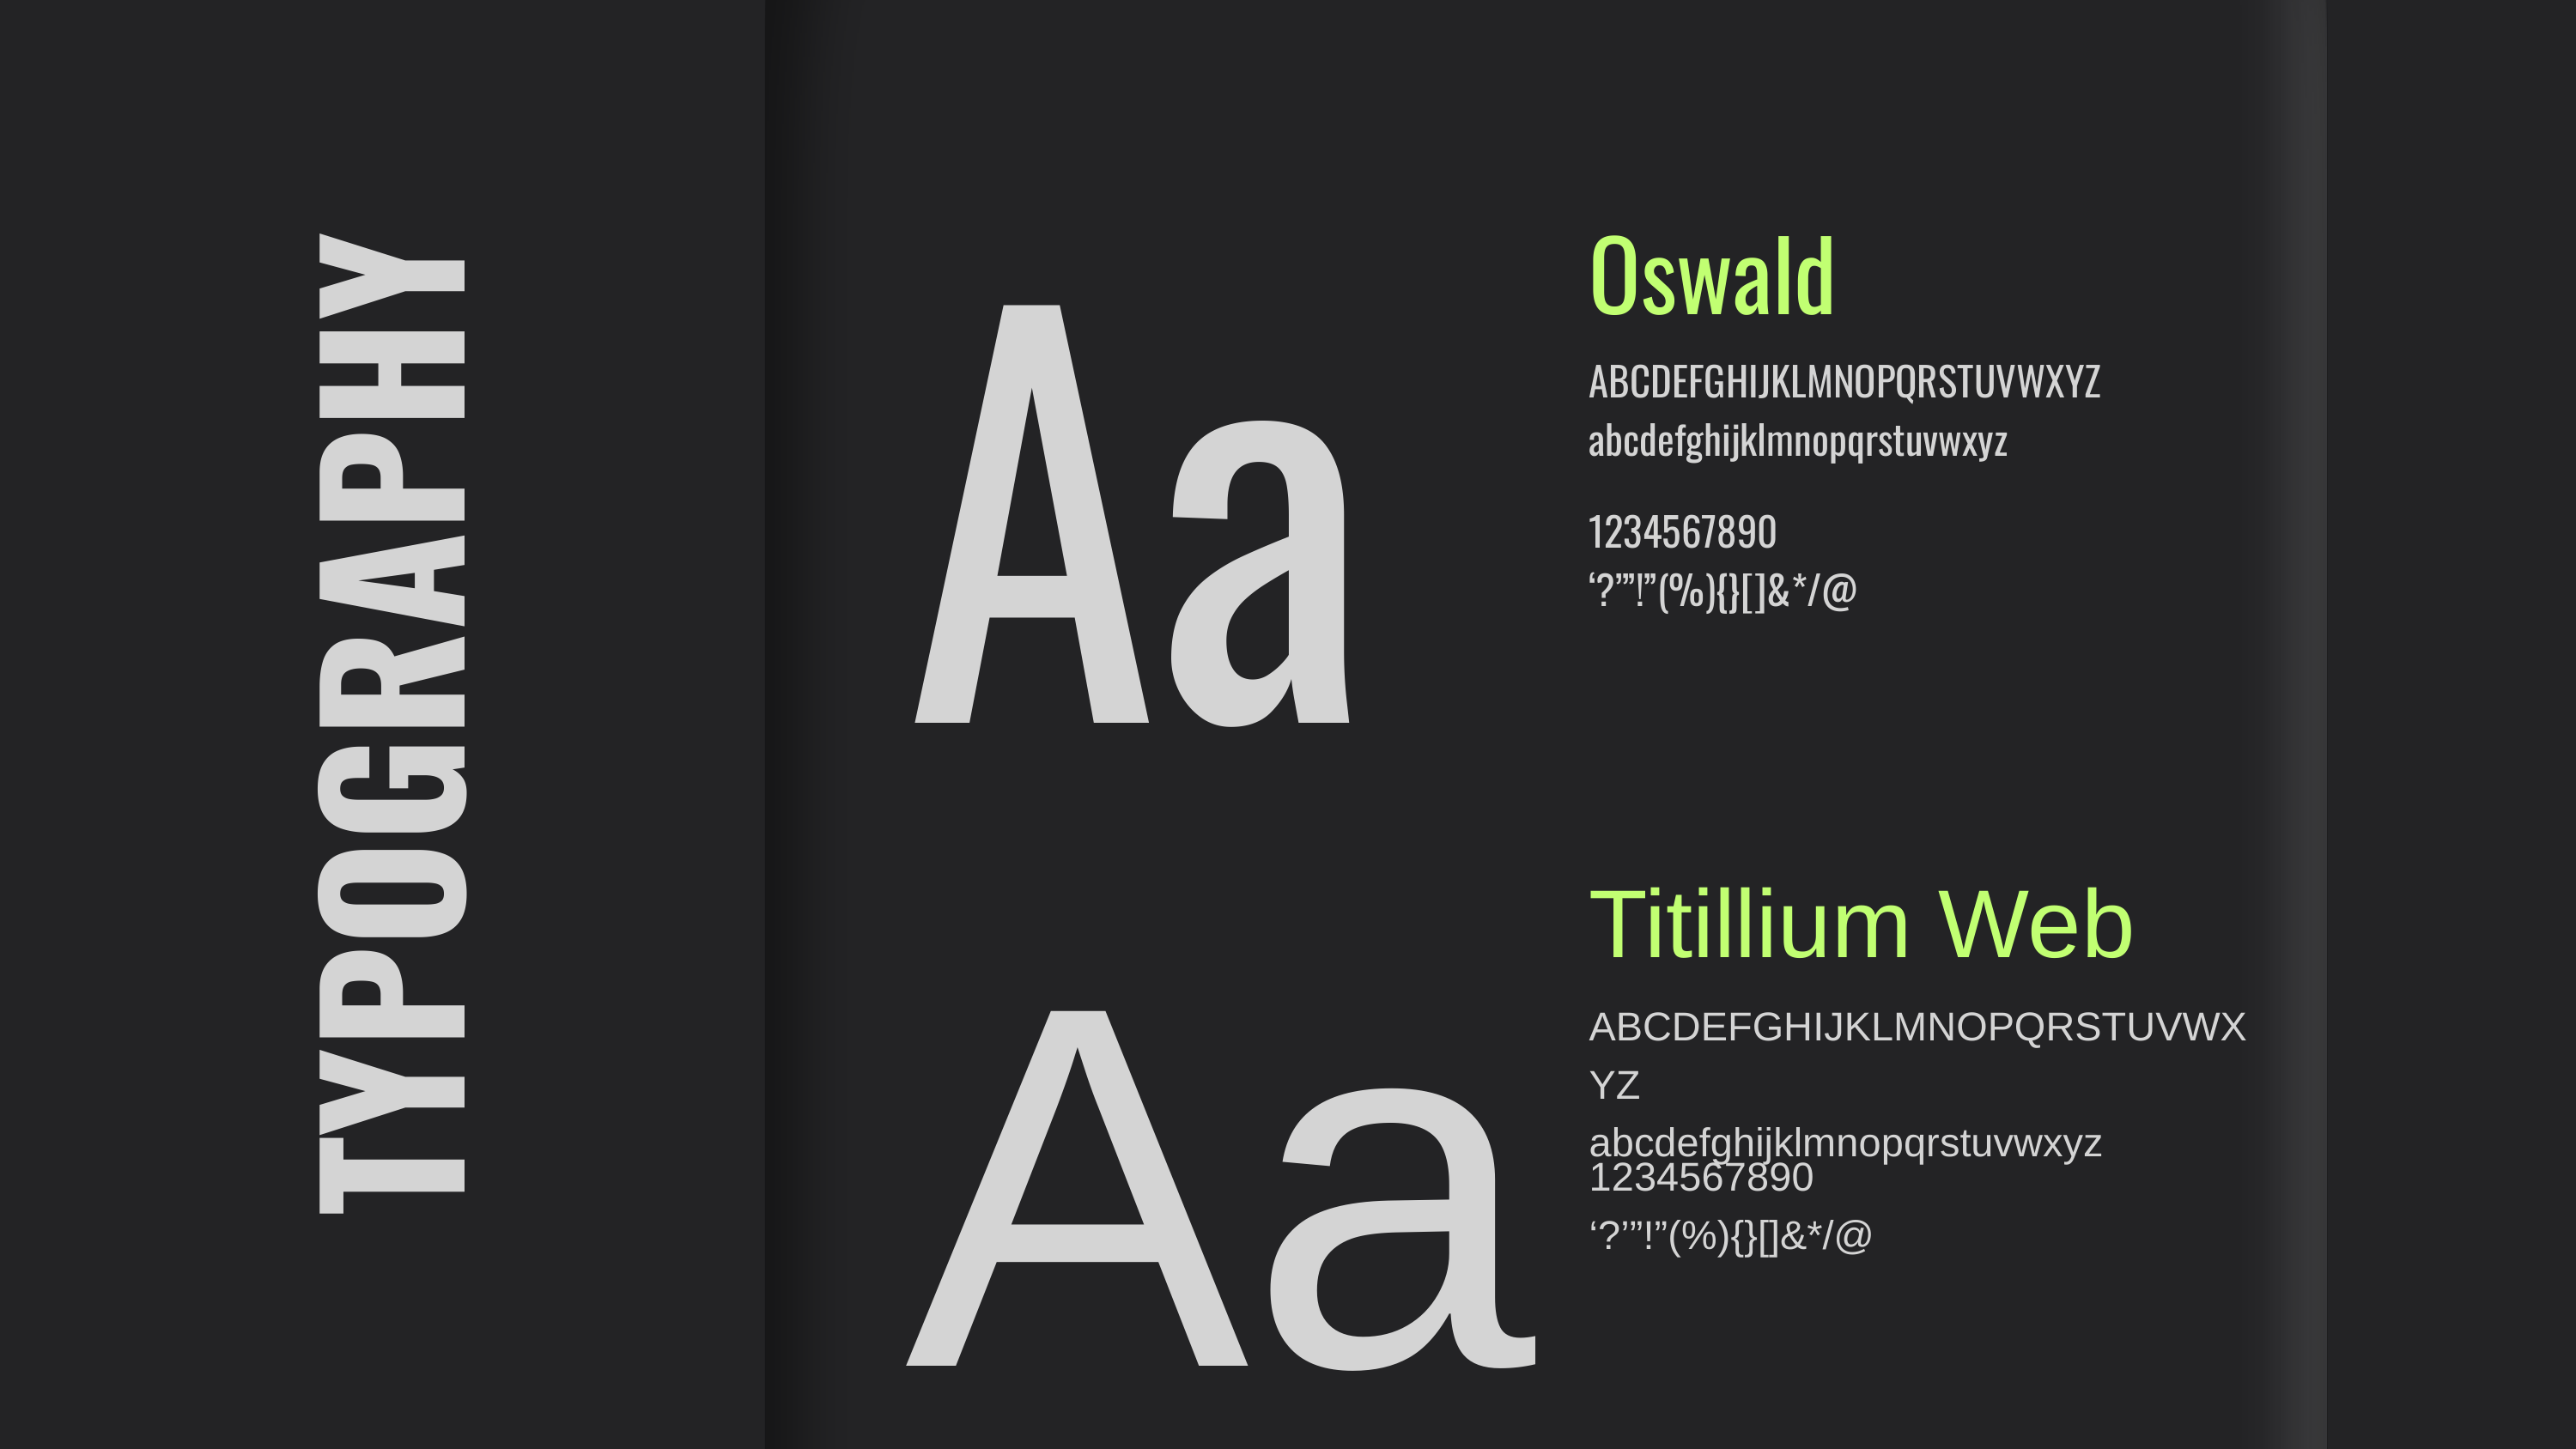

Aa

Oswald
ABCDEFGHIJKLMNOPQRSTUVWXYZ
abcdefghijklmnopqrstuvwxyz
1234567890
‘?’”!”(%){}[]&*/@
TYPOGRAPHY
Aa
Titillium Web
ABCDEFGHIJKLMNOPQRSTUVWXYZ
abcdefghijklmnopqrstuvwxyz
1234567890
‘?’”!”(%){}[]&*/@